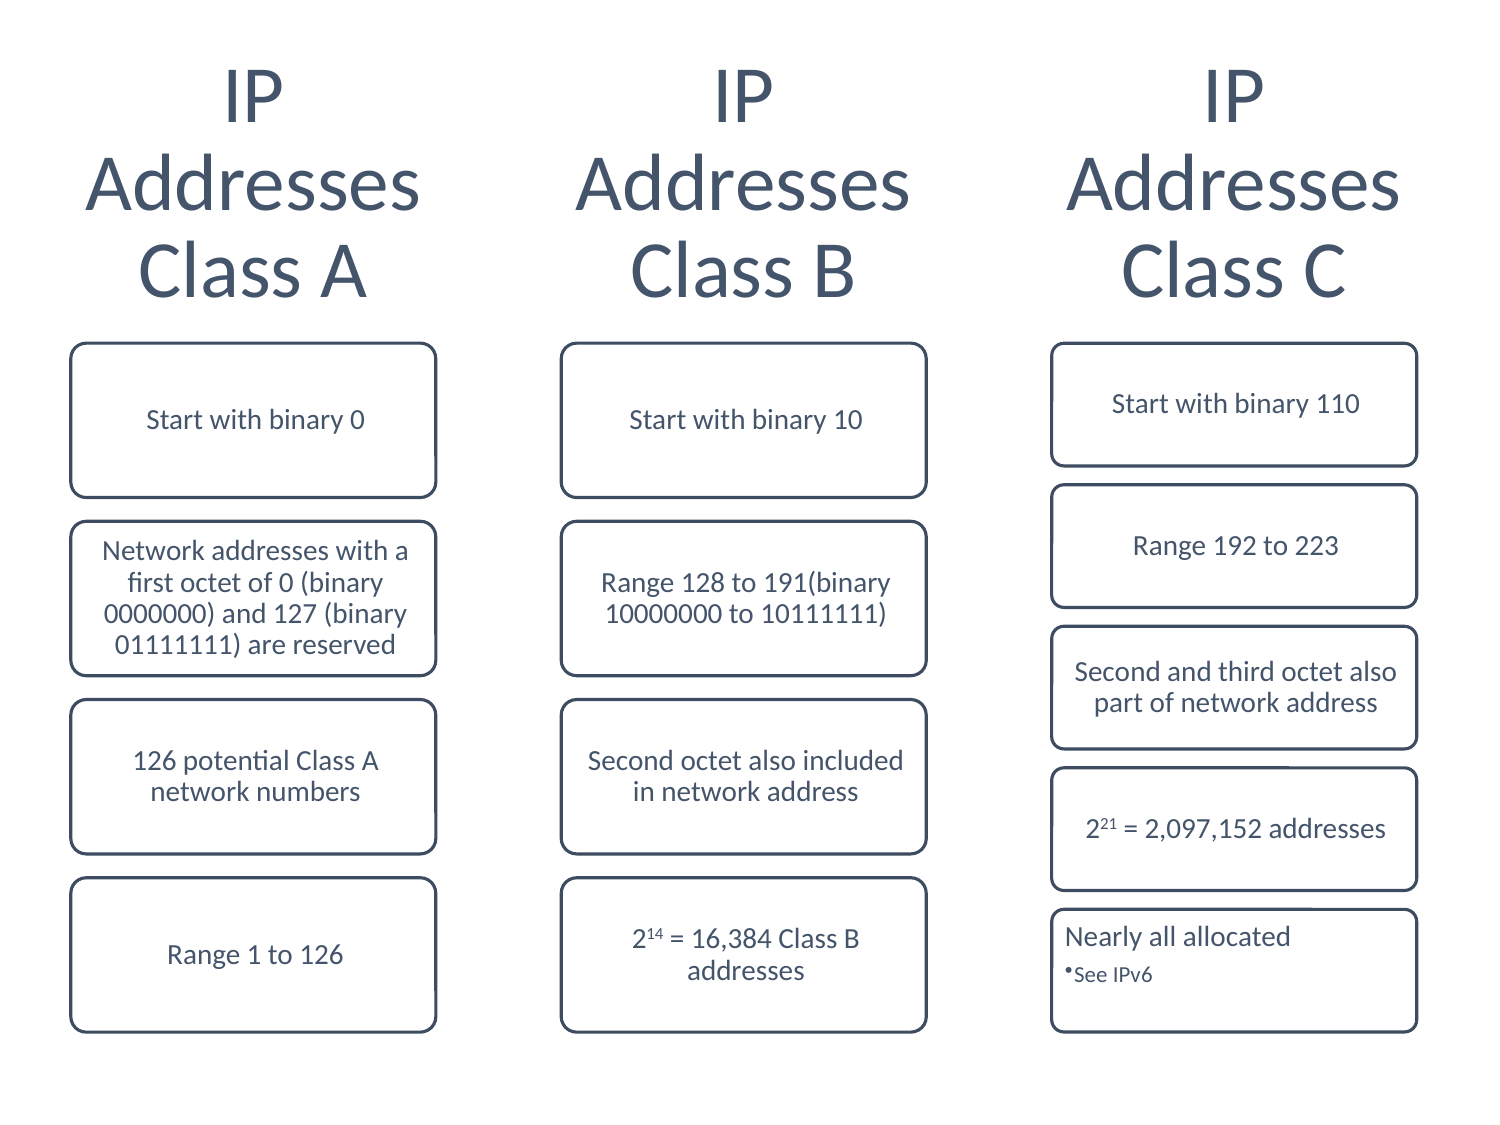

IP Addresses Class A
Start with binary 0
Network addresses with a first octet of 0 (binary 0000000) and 127 (binary 01111111) are reserved
126 potential Class A network numbers
Range 1 to 126
IP Addresses Class B
Start with binary 10
Range 128 to 191(binary 10000000 to 10111111)
Second octet also included in network address
214 = 16,384 Class B addresses
IP Addresses Class C
Start with binary 110
Range 192 to 223
Second and third octet also part of network address
221 = 2,097,152 addresses
Nearly all allocated
See IPv6